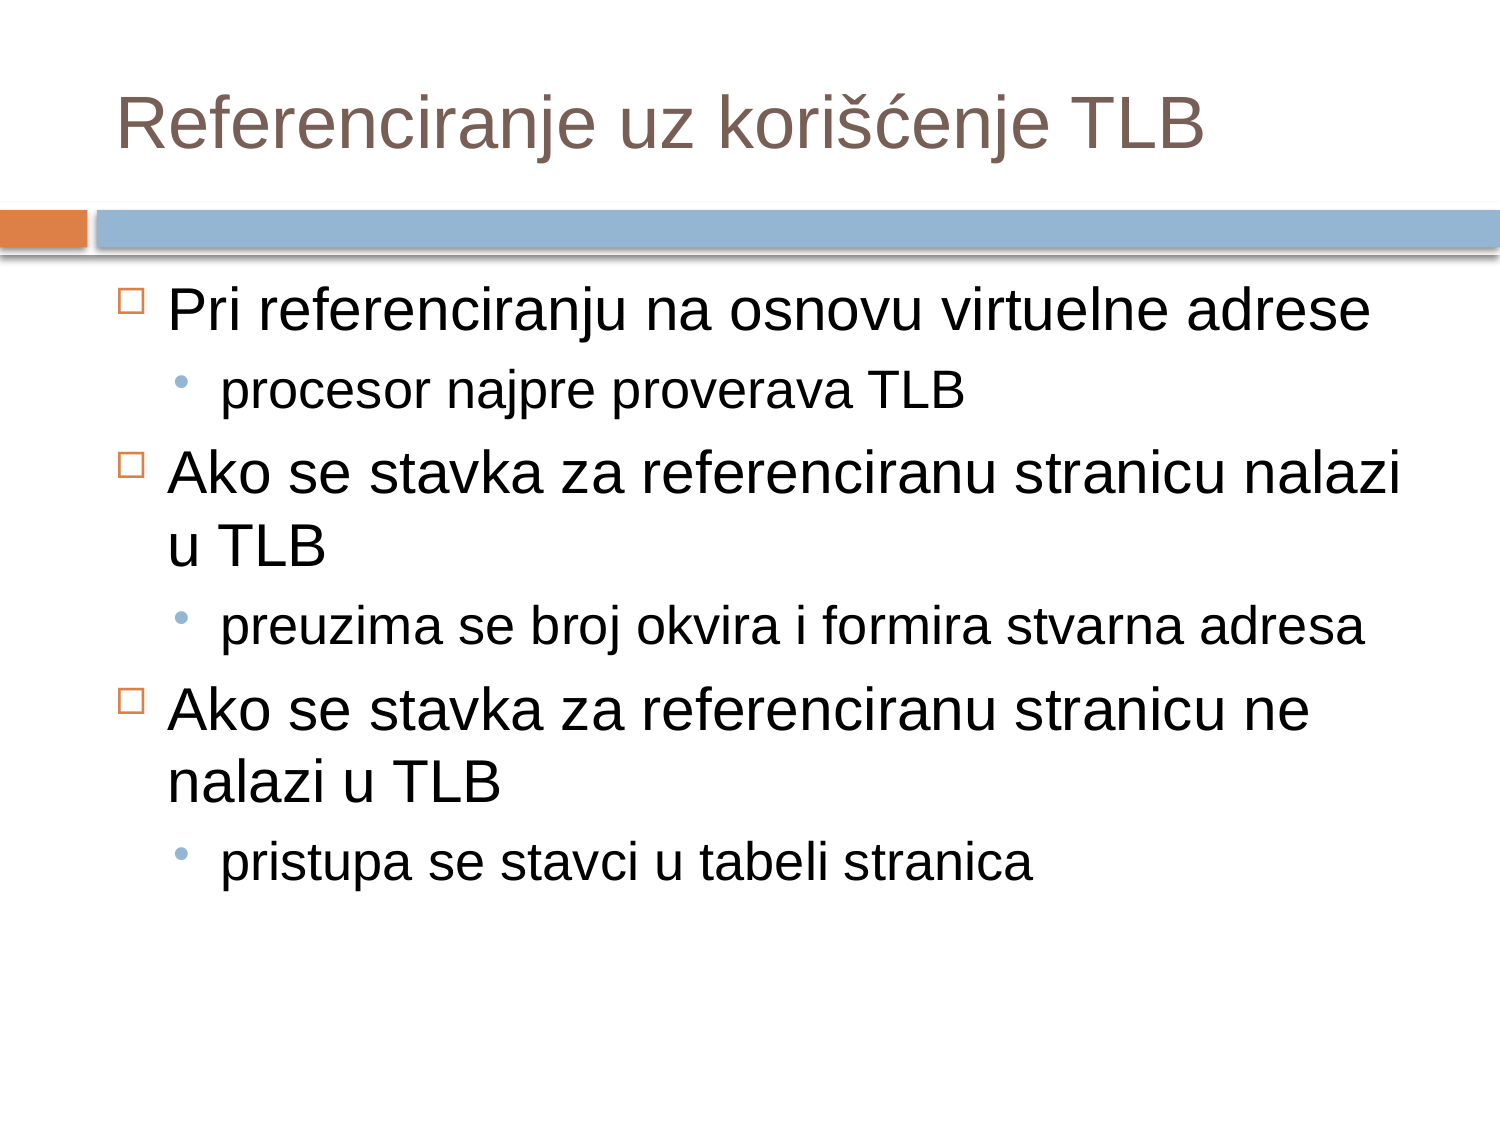

# Referenciranje uz korišćenje TLB
Pri referenciranju na osnovu virtuelne adrese
procesor najpre proverava TLB
Ako se stavka za referenciranu stranicu nalazi u TLB
preuzima se broj okvira i formira stvarna adresa
Ako se stavka za referenciranu stranicu ne nalazi u TLB
pristupa se stavci u tabeli stranica